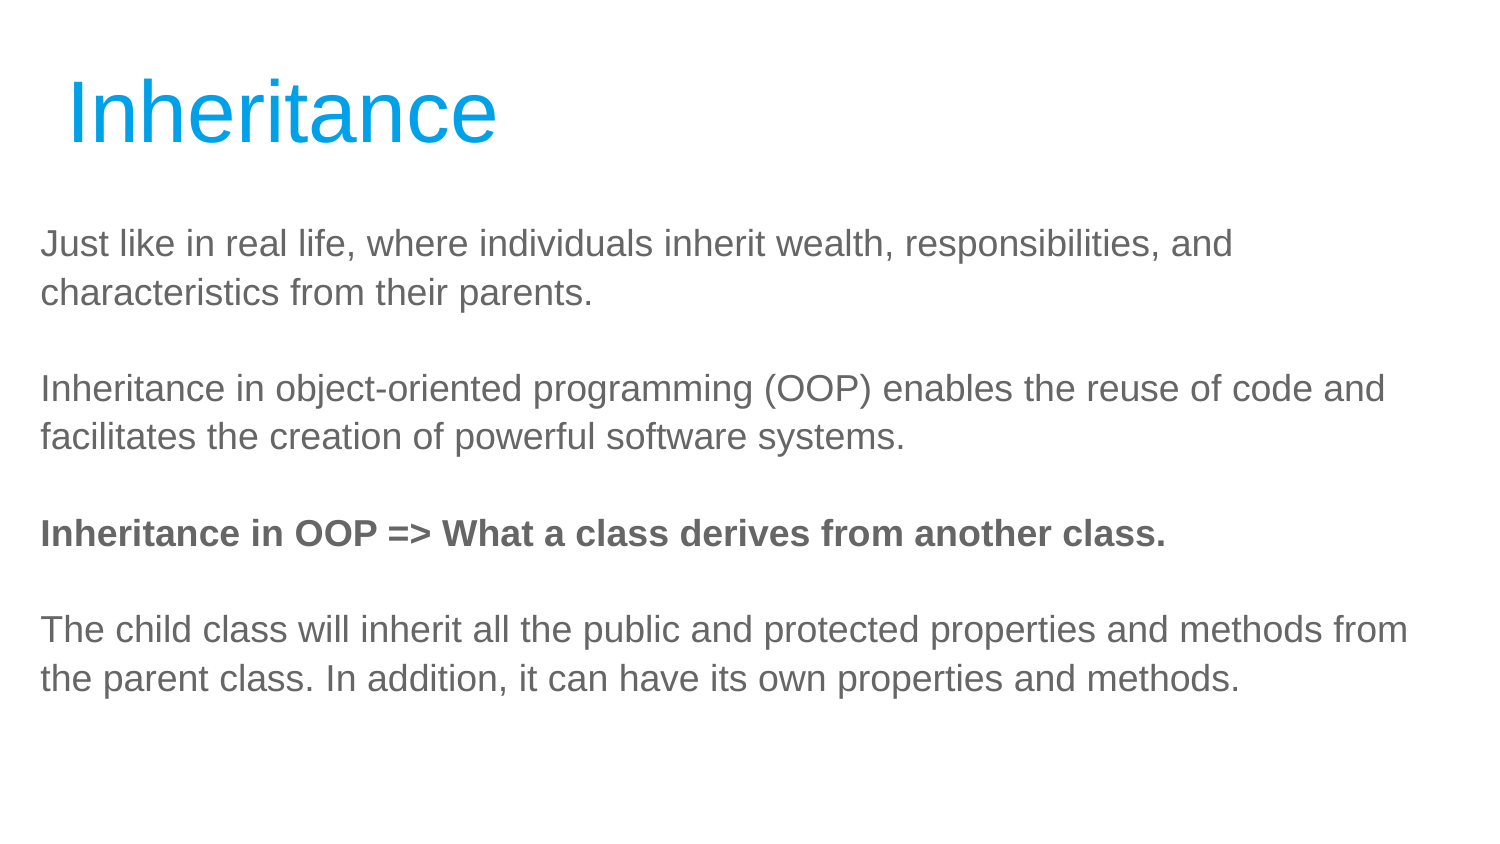

# Inheritance
Just like in real life, where individuals inherit wealth, responsibilities, and characteristics from their parents.
Inheritance in object-oriented programming (OOP) enables the reuse of code and facilitates the creation of powerful software systems.
Inheritance in OOP => What a class derives from another class.
The child class will inherit all the public and protected properties and methods from the parent class. In addition, it can have its own properties and methods.